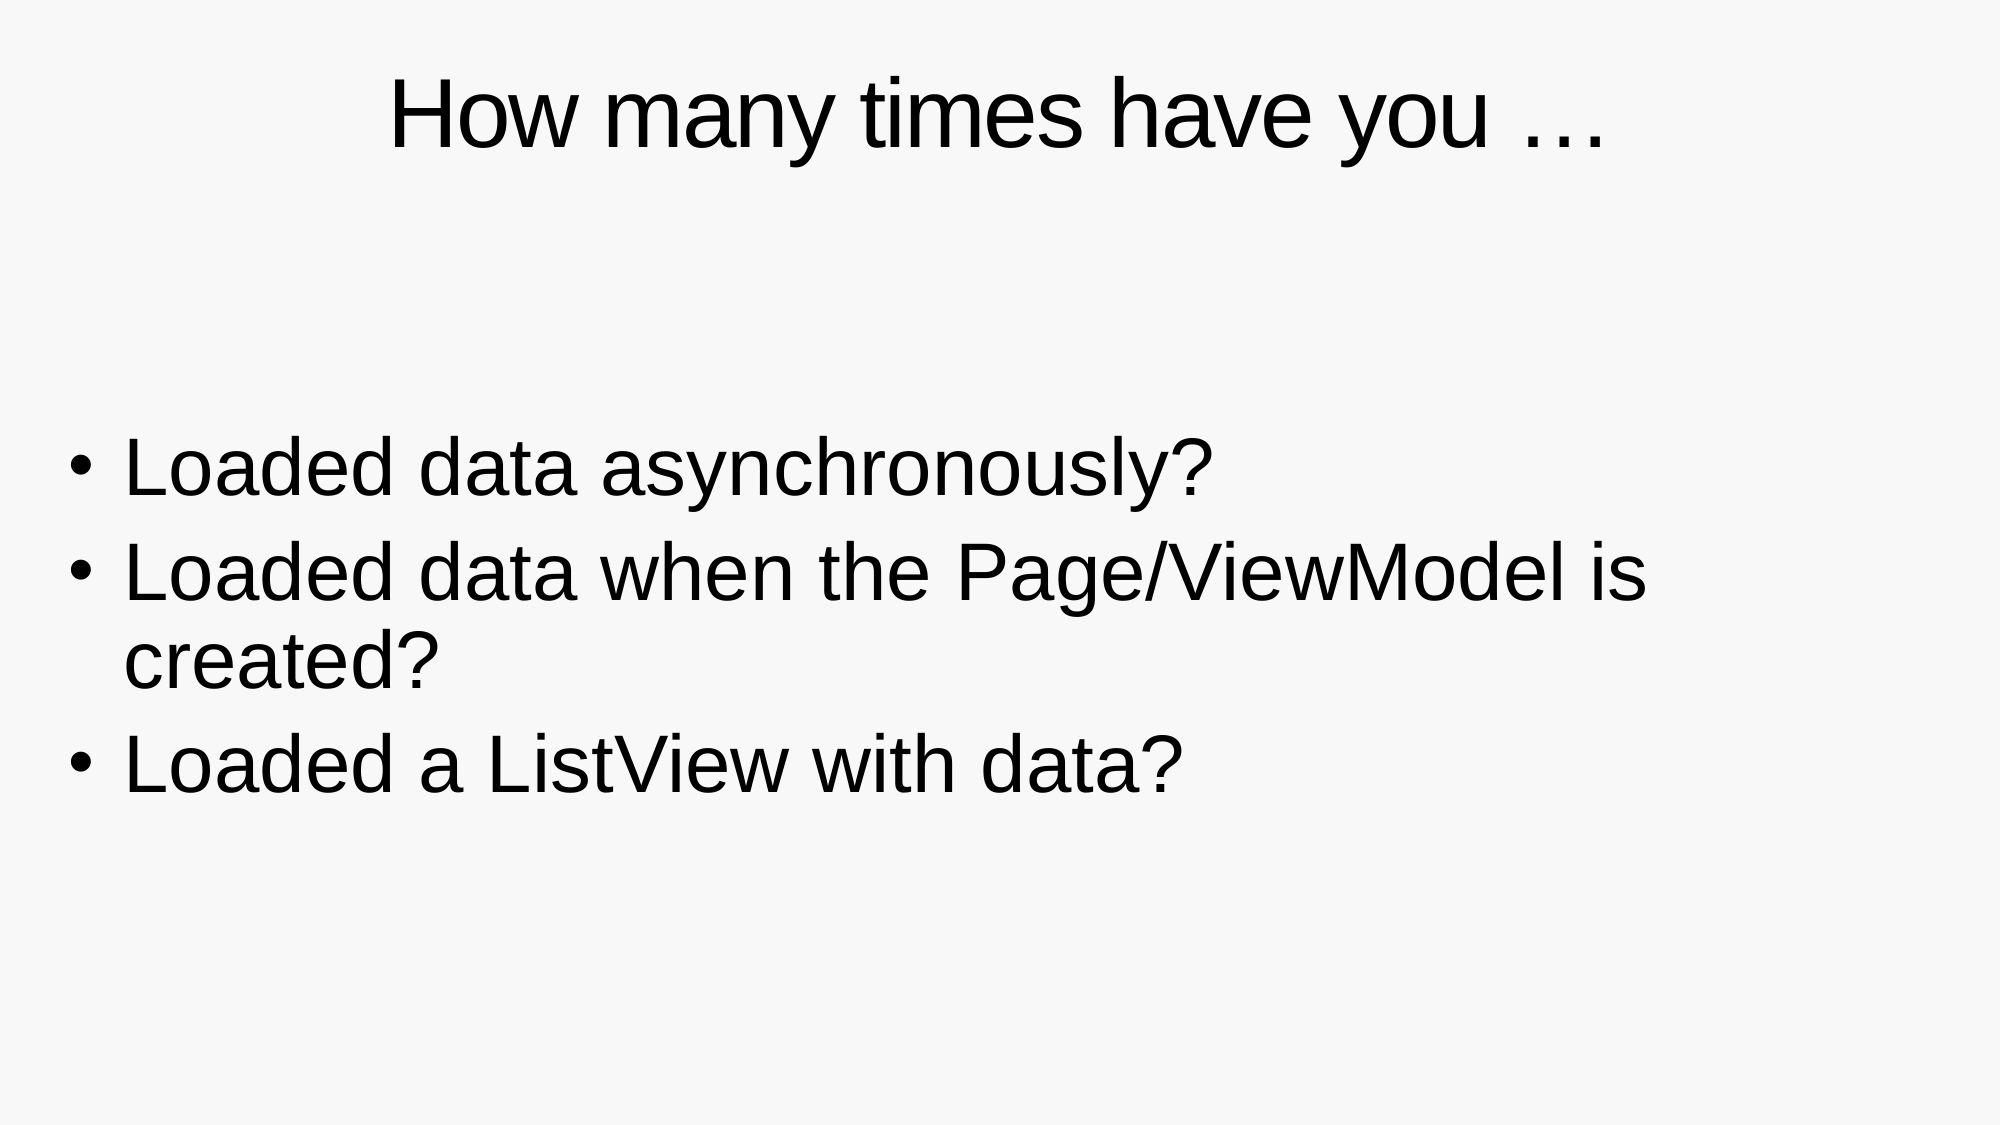

# How many times have you …
Loaded data asynchronously?
Loaded data when the Page/ViewModel is created?
Loaded a ListView with data?